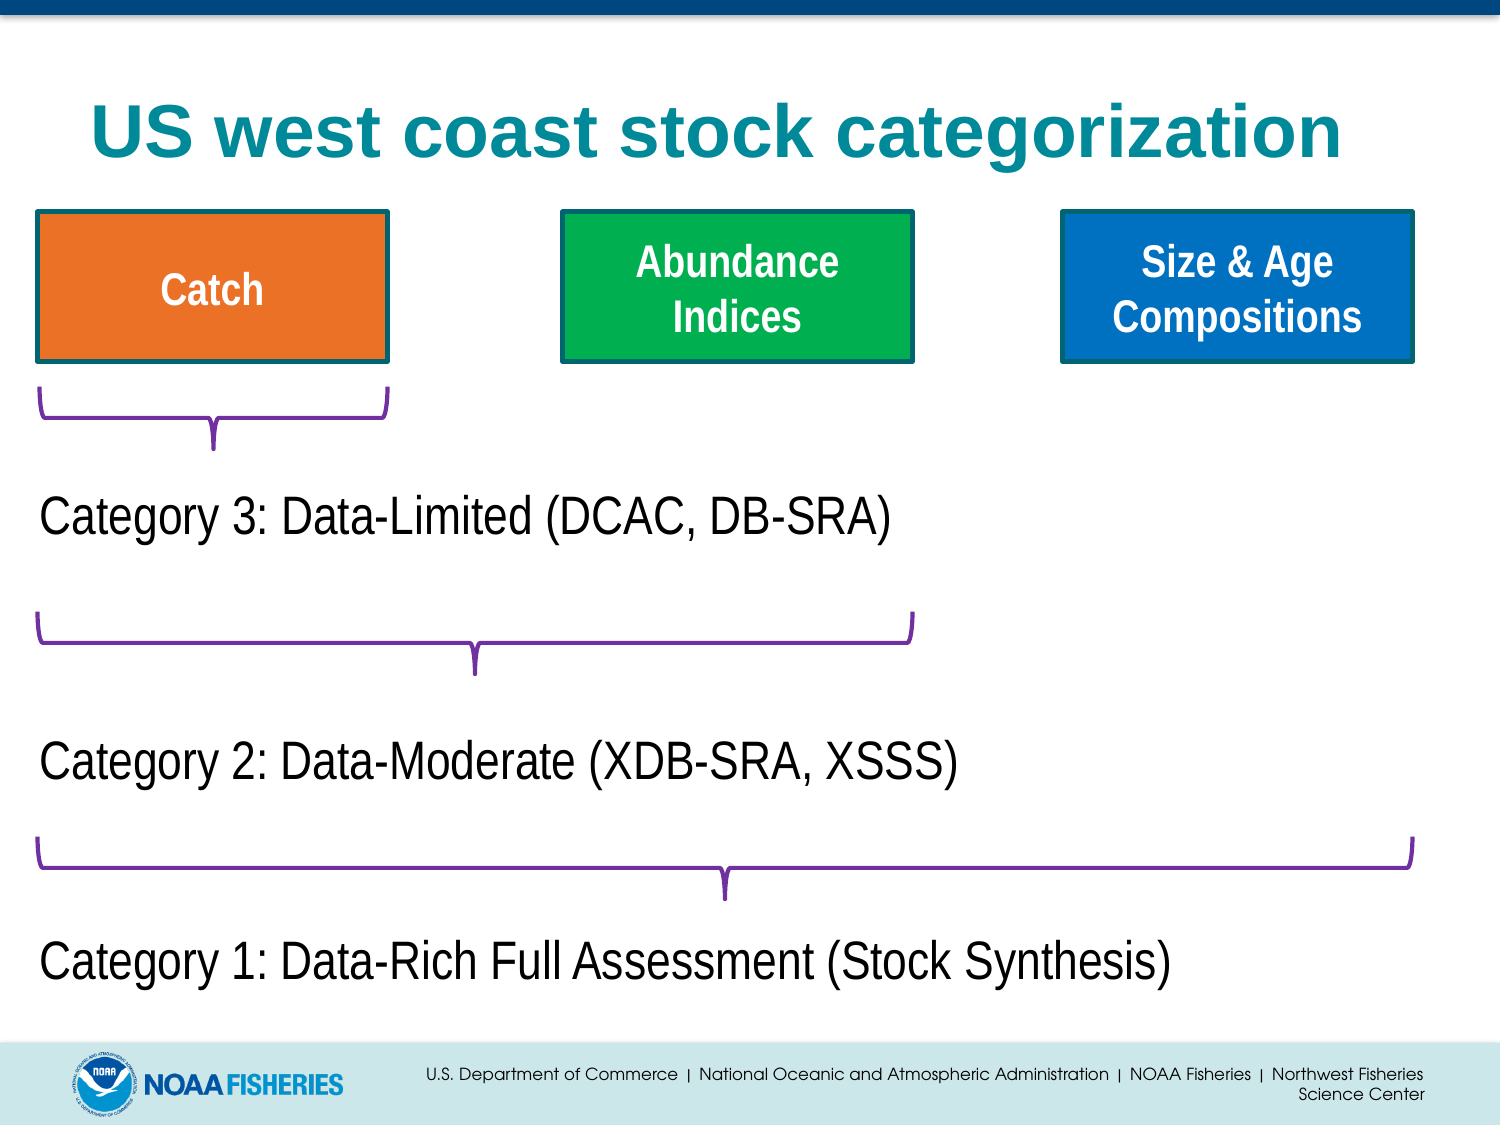

# US west coast stock categorization

Catch
Abundance Indices
Size & Age Compositions

Category 3: Data-Limited (DCAC, DB-SRA)
Category 2: Data-Moderate (XDB-SRA, XSSS)
Category 1: Data-Rich Full Assessment (Stock Synthesis)
U.S. Department of Commerce | National Oceanic and Atmospheric Administration | NOAA Fisheries | Northwest Fisheries Science Center